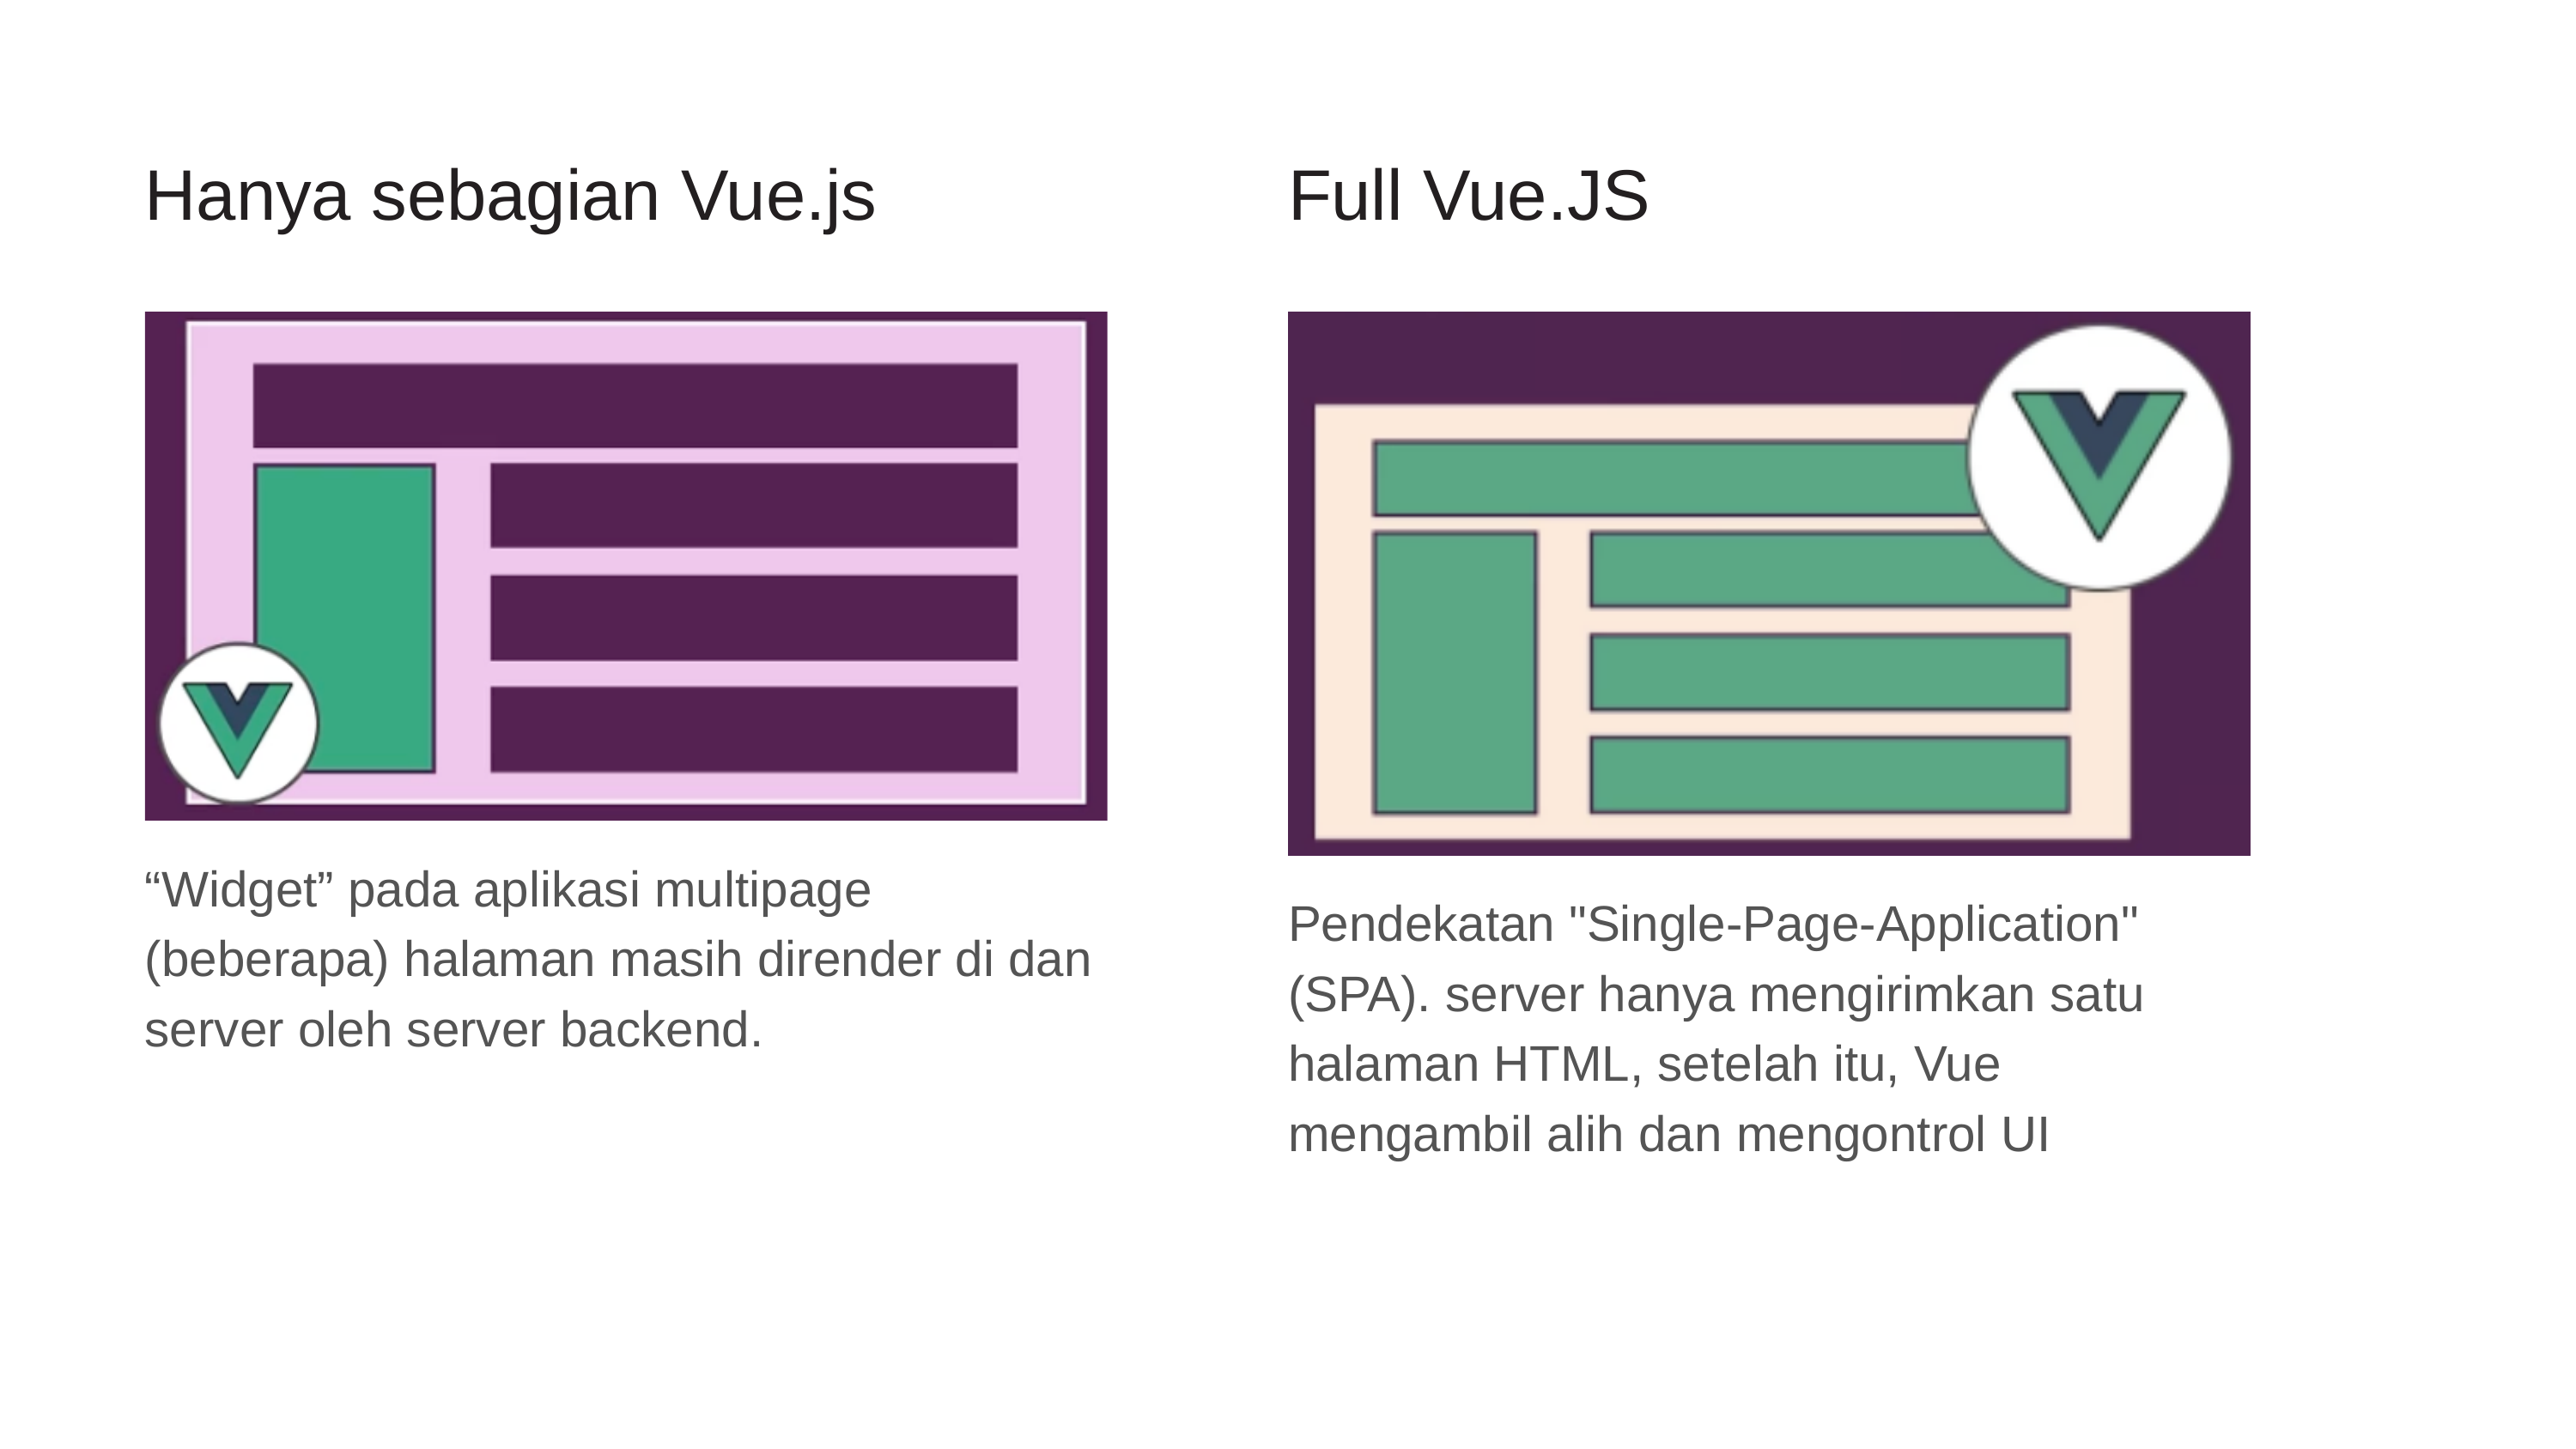

Hanya sebagian Vue.js
Full Vue.JS

“Widget” pada aplikasi multipage (beberapa) halaman masih dirender di dan server oleh server backend.
Pendekatan "Single-Page-Application" (SPA). server hanya mengirimkan satu halaman HTML, setelah itu, Vue mengambil alih dan mengontrol UI